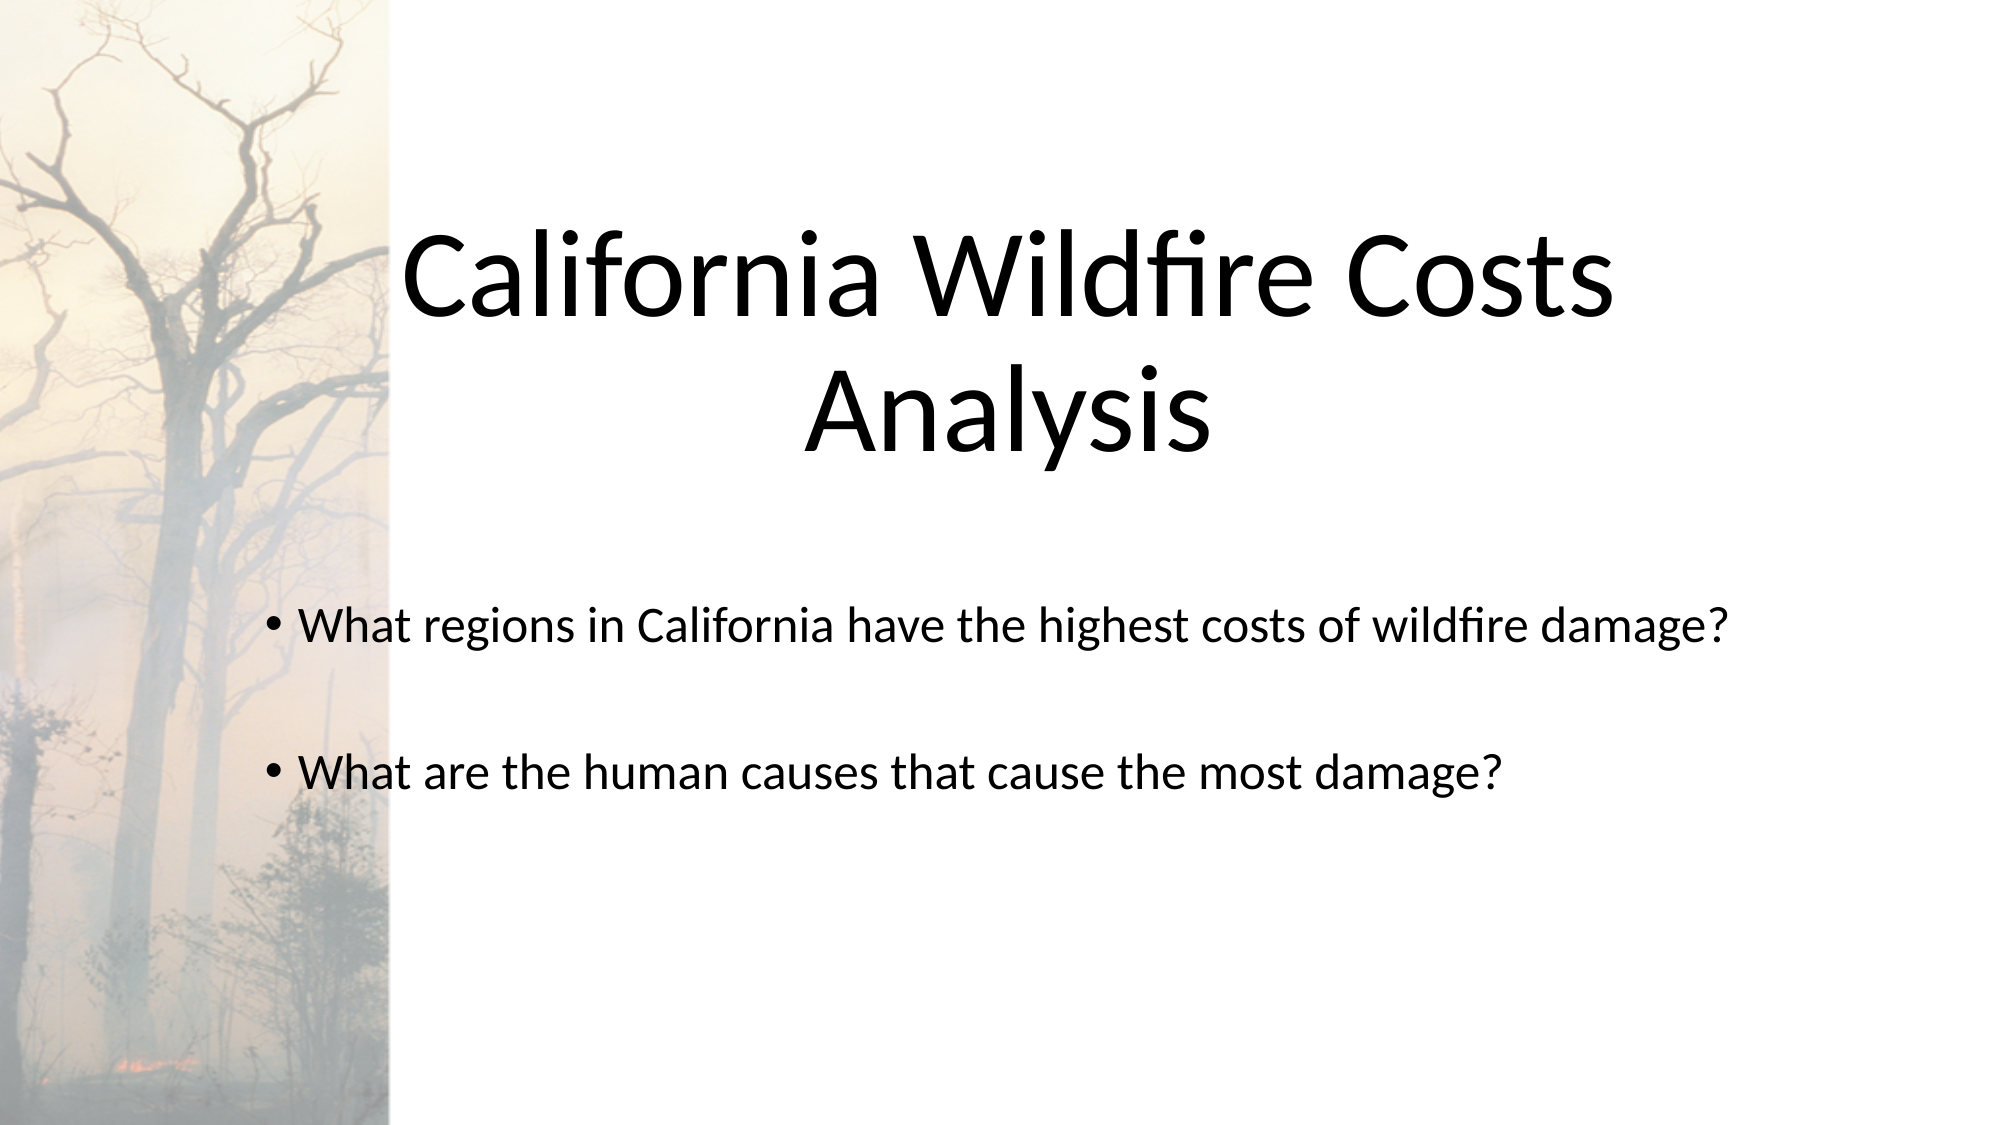

# California Wildfire Costs Analysis
What regions in California have the highest costs of wildfire damage?

What are the human causes that cause the most damage?